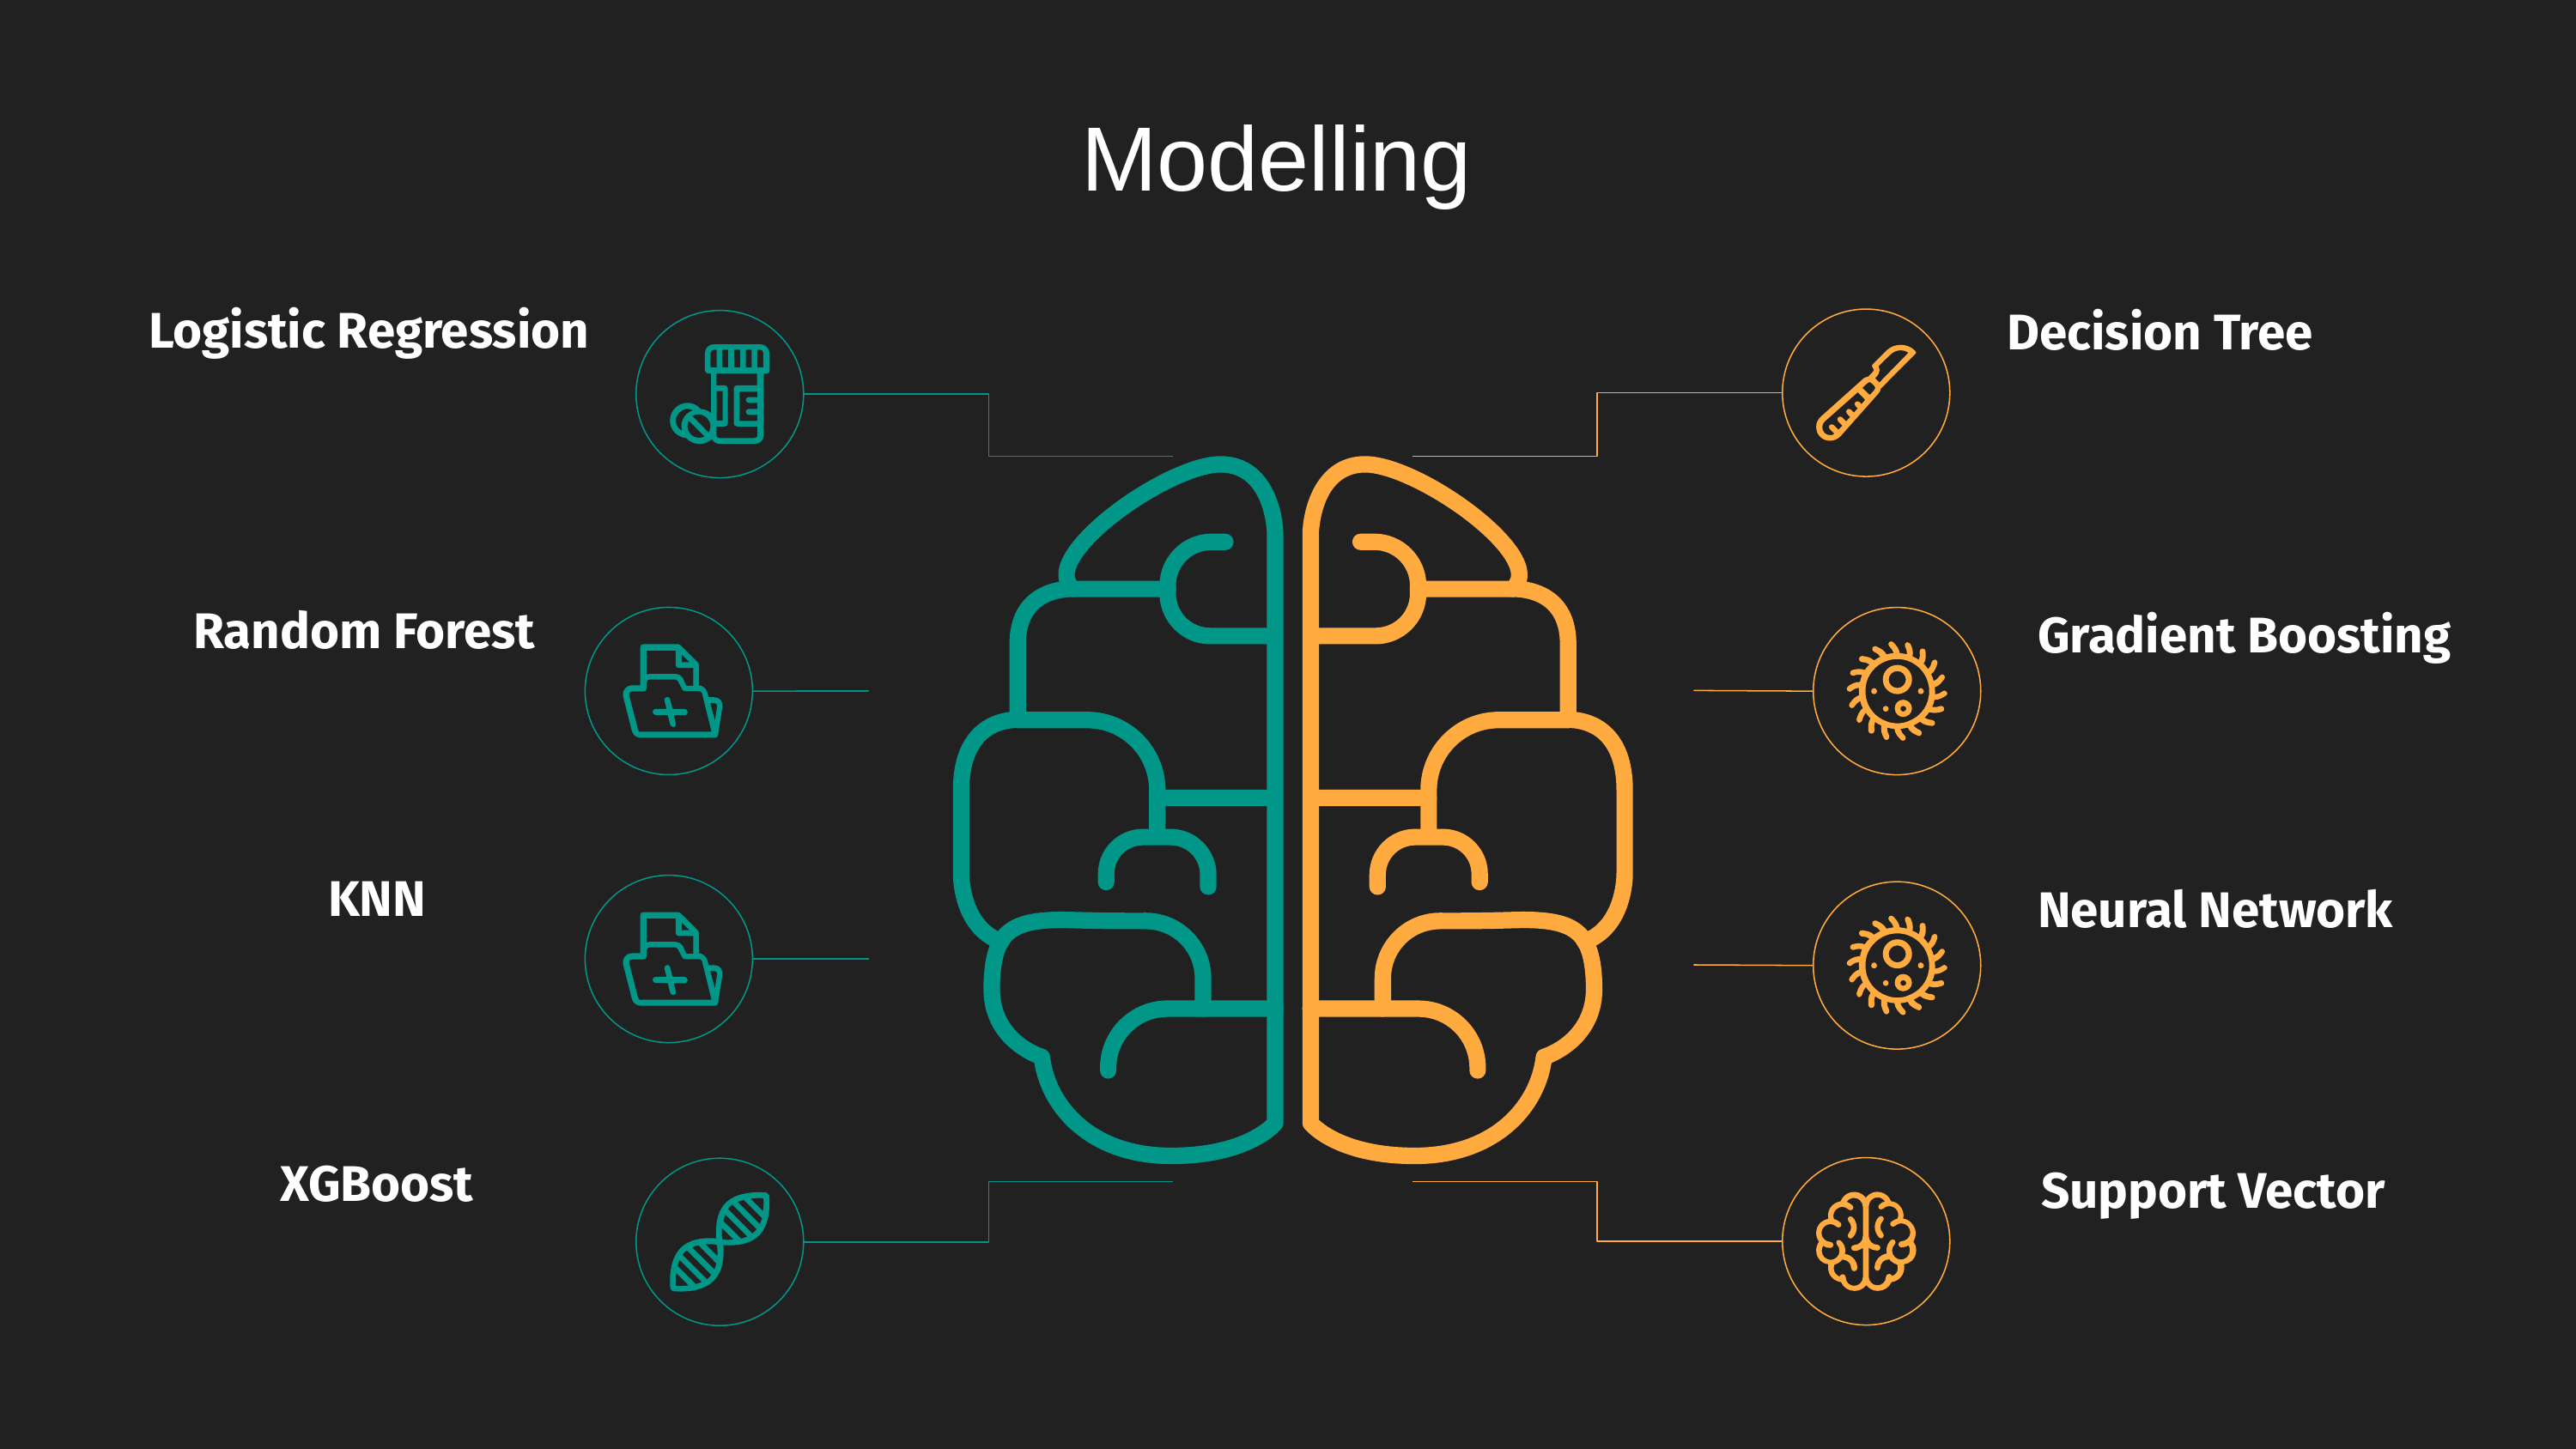

# Modelling
Logistic Regression
Decision Tree

Random Forest
Gradient Boosting

KNN

Neural Network

XGBoost
Support Vector